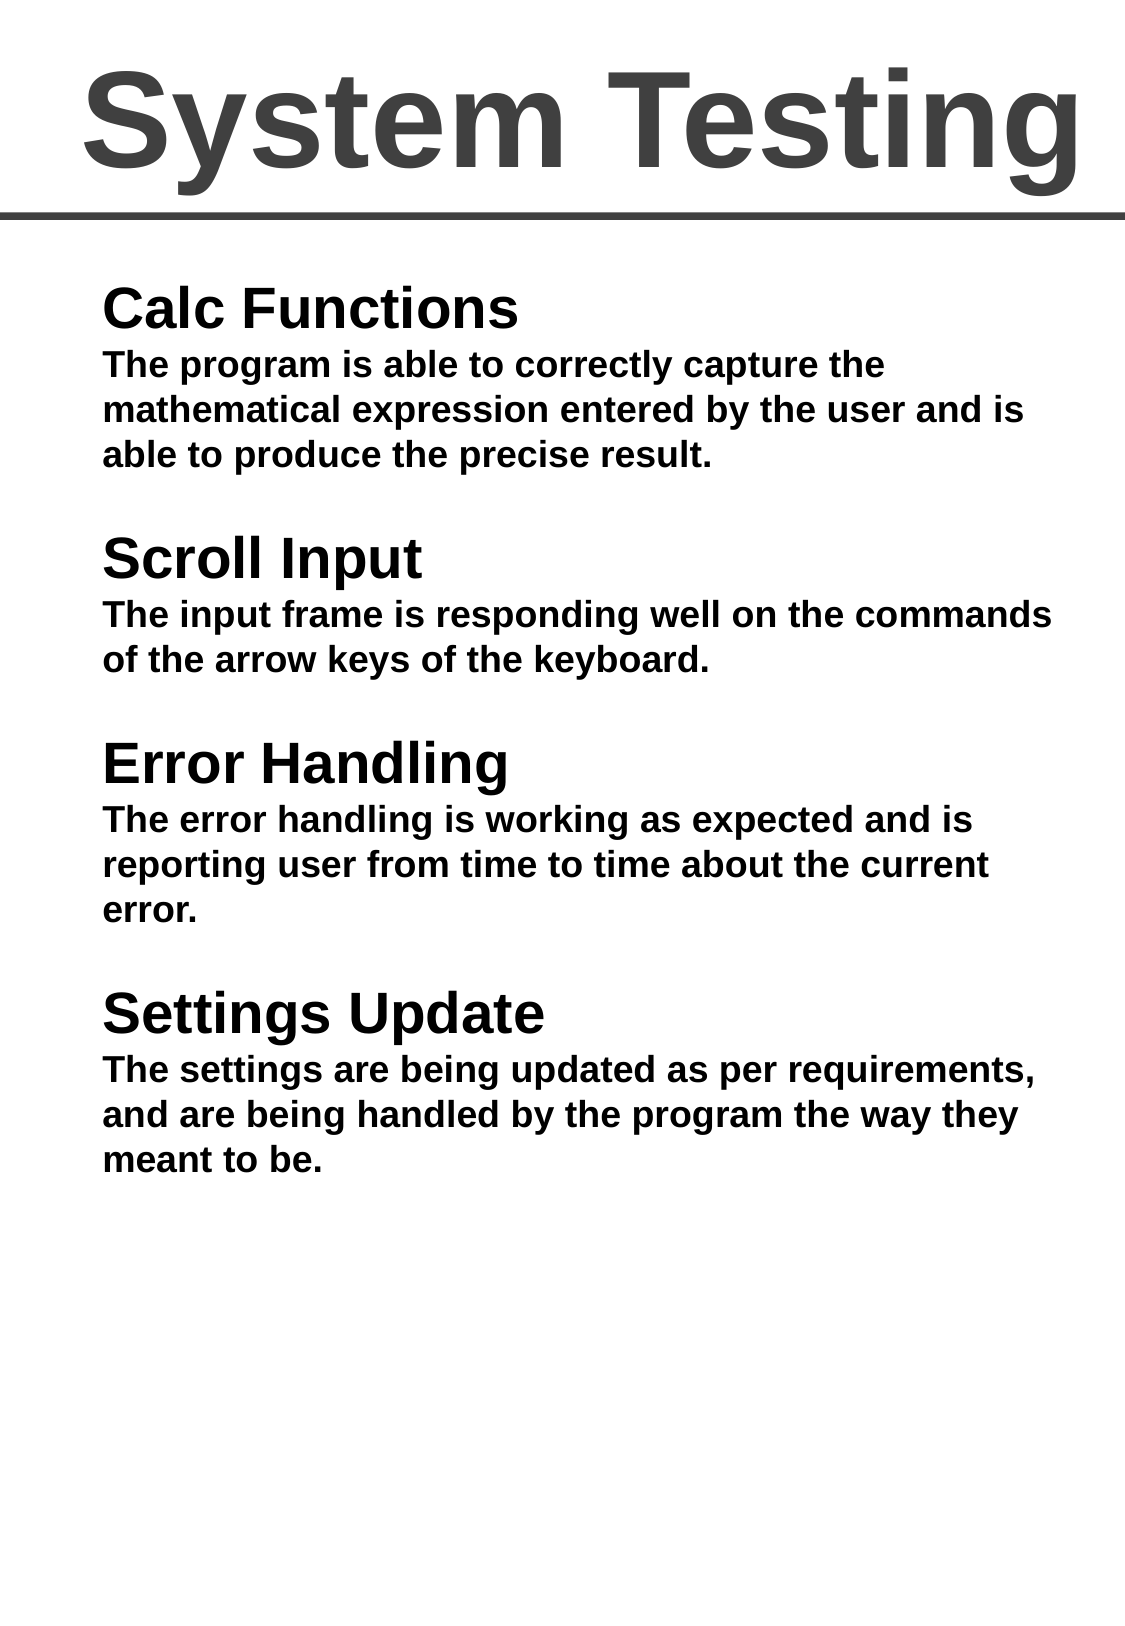

System Testing

Calc Functions
The program is able to correctly capture the mathematical expression entered by the user and is able to produce the precise result.

Scroll Input
The input frame is responding well on the commands of the arrow keys of the keyboard.

Error Handling
The error handling is working as expected and is reporting user from time to time about the current error.

Settings Update
The settings are being updated as per requirements, and are being handled by the program the way they meant to be.